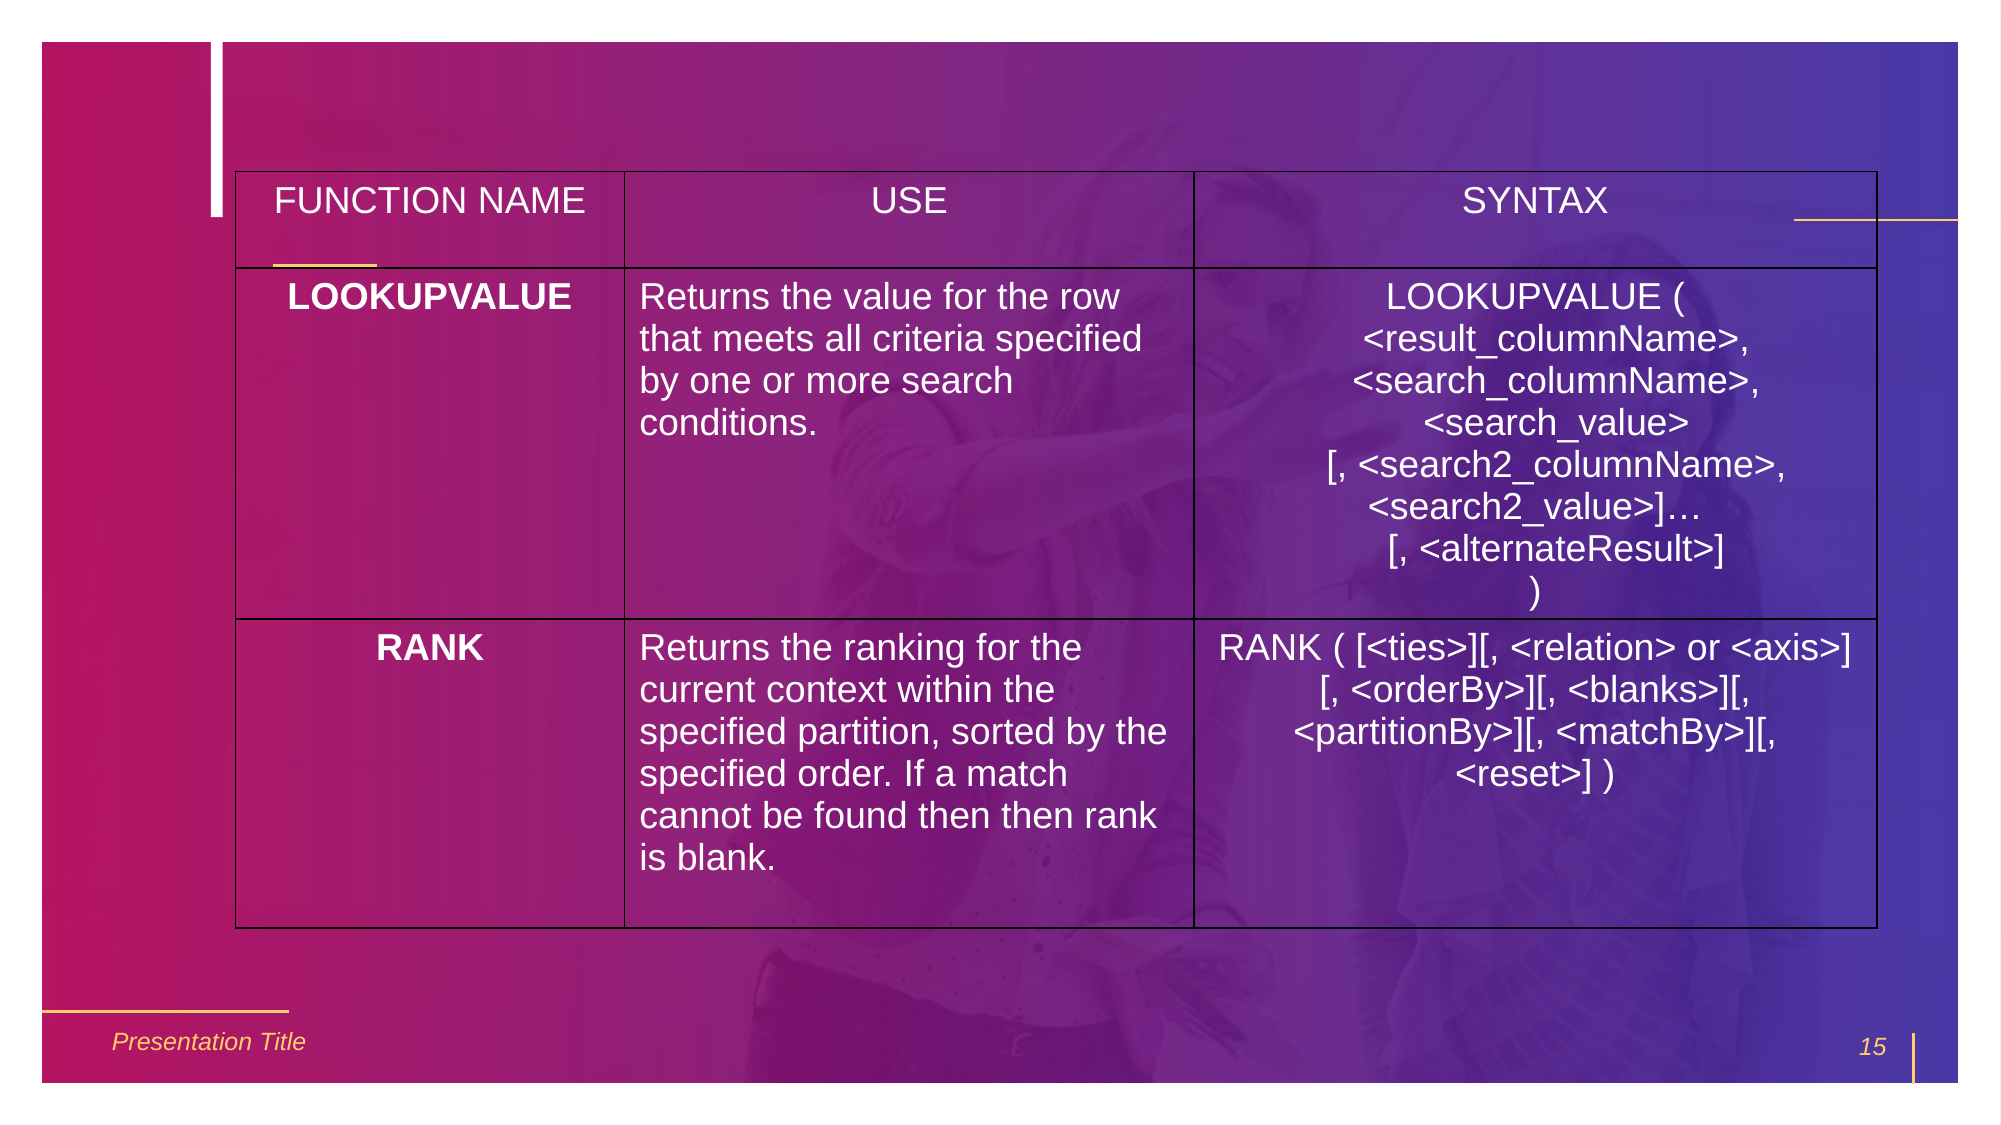

| FUNCTION NAME | USE | SYNTAX |
| --- | --- | --- |
| LOOKUPVALUE | Returns the value for the row that meets all criteria specified by one or more search conditions. | LOOKUPVALUE ( <result\_columnName>, <search\_columnName>, <search\_value> [, <search2\_columnName>, <search2\_value>]… [, <alternateResult>] ) |
| RANK | Returns the ranking for the current context within the specified partition, sorted by the specified order. If a match cannot be found then then rank is blank. | RANK ( [<ties>][, <relation> or <axis>][, <orderBy>][, <blanks>][, <partitionBy>][, <matchBy>][, <reset>] ) |

Presentation Title
15